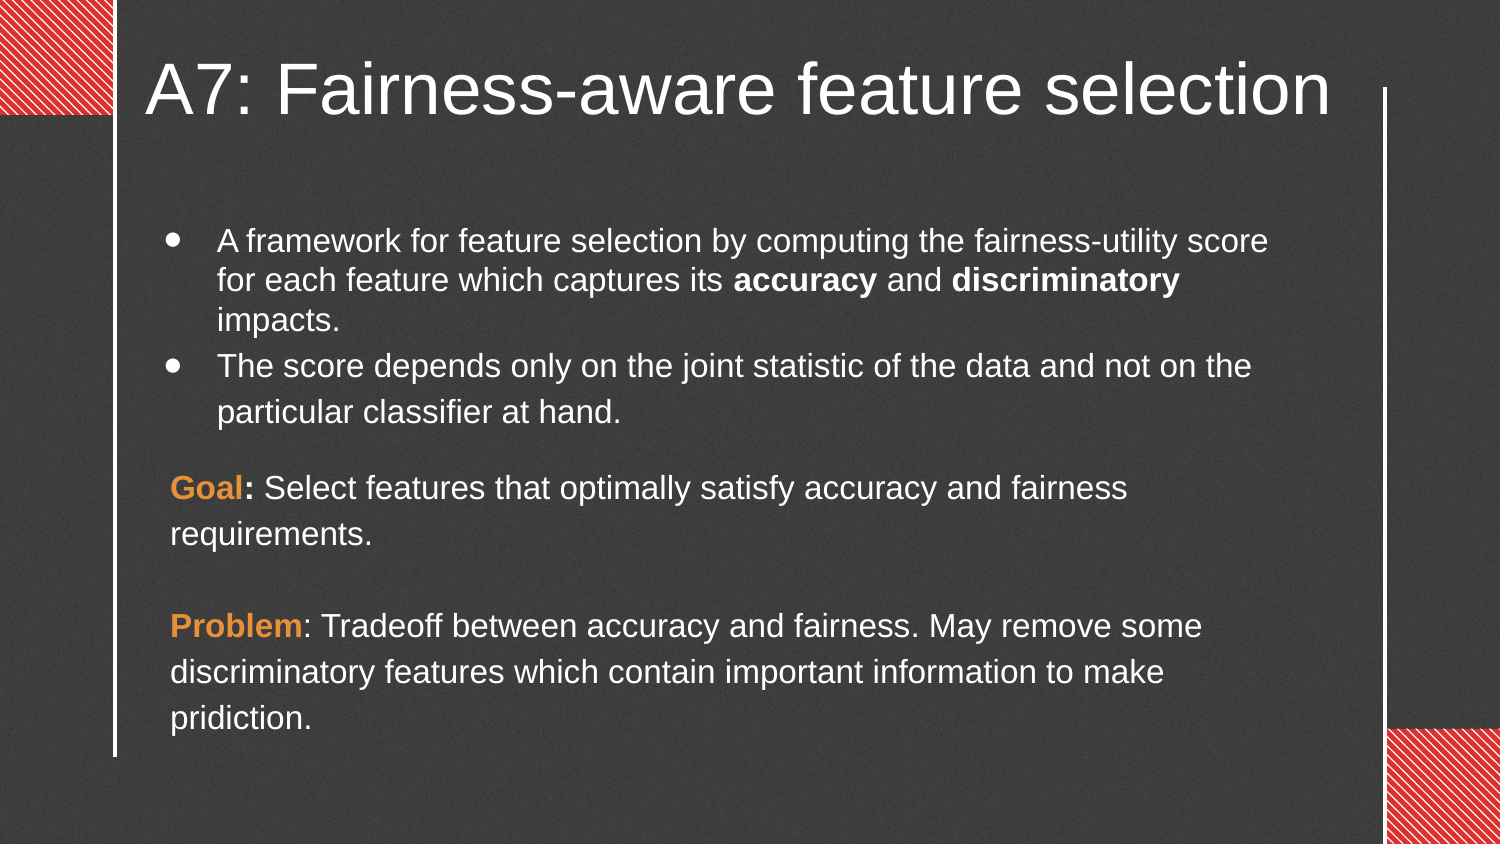

# A7: Fairness-aware feature selection
A framework for feature selection by computing the fairness-utility score for each feature which captures its accuracy and discriminatory impacts.
The score depends only on the joint statistic of the data and not on the particular classifier at hand.
Goal: Select features that optimally satisfy accuracy and fairness requirements.

Problem: Tradeoff between accuracy and fairness. May remove some discriminatory features which contain important information to make pridiction.